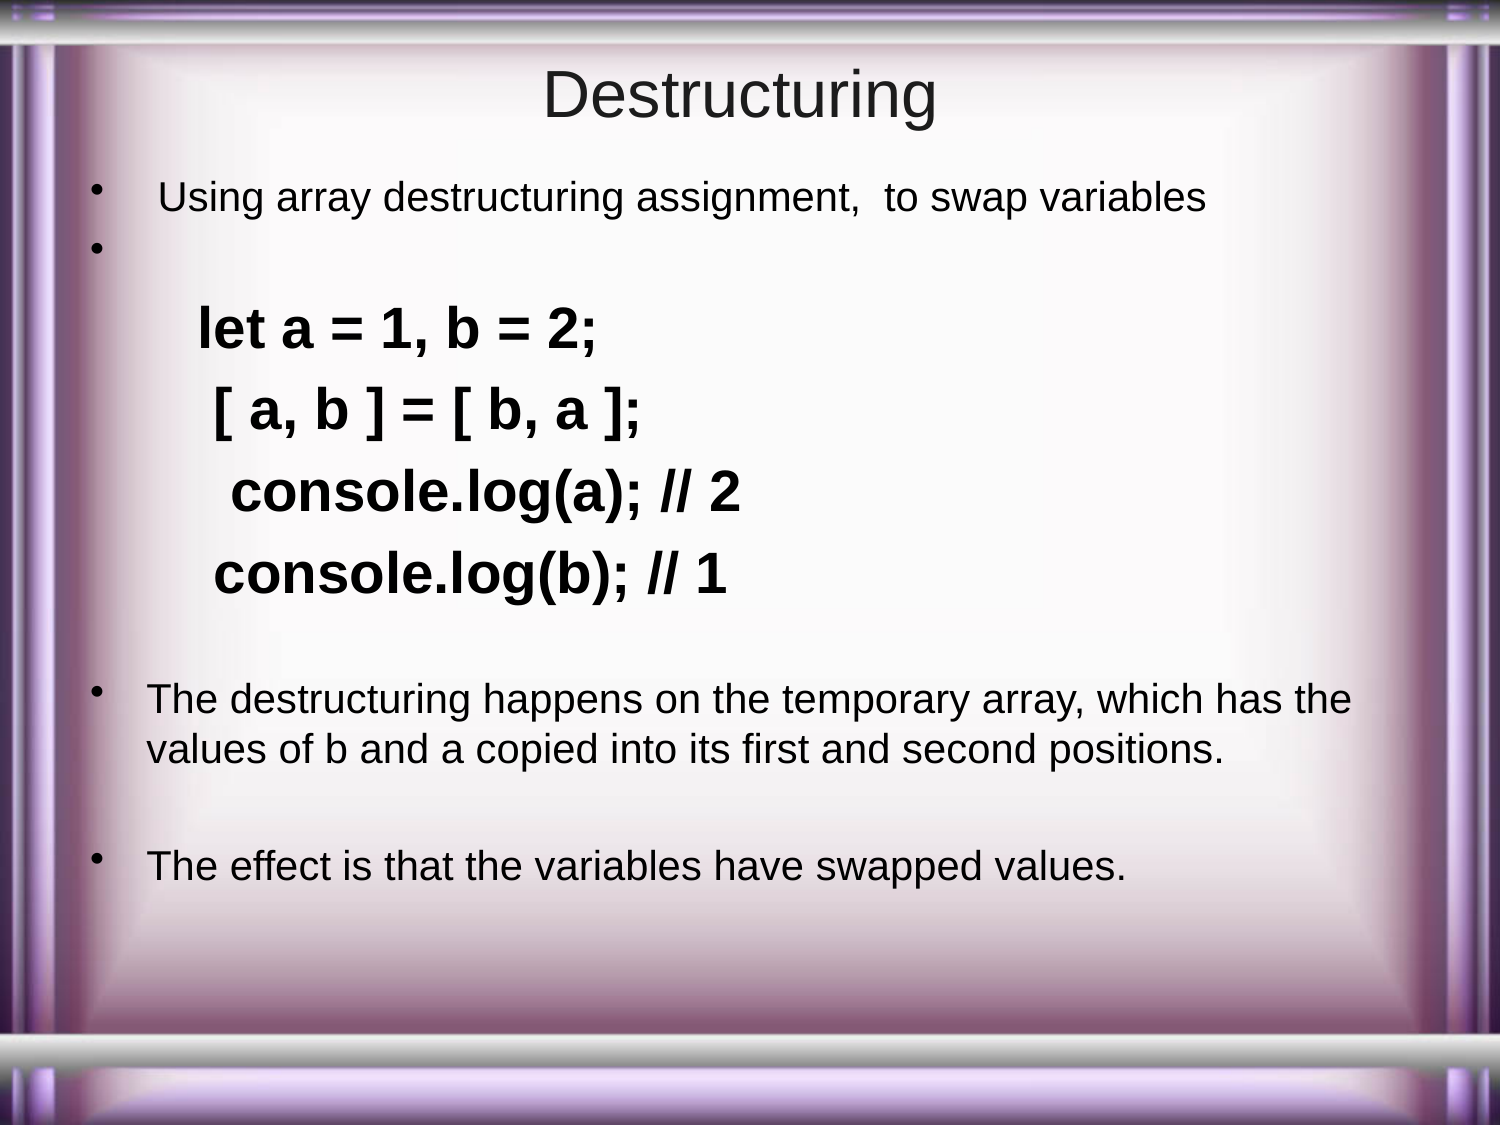

# Destructuring
 Using array destructuring assignment,  to swap variables

  let a = 1, b = 2;
   [ a, b ] = [ b, a ];
    console.log(a); // 2
   console.log(b); // 1

The destructuring happens on the temporary array, which has the values of b and a copied into its first and second positions.

The effect is that the variables have swapped values.